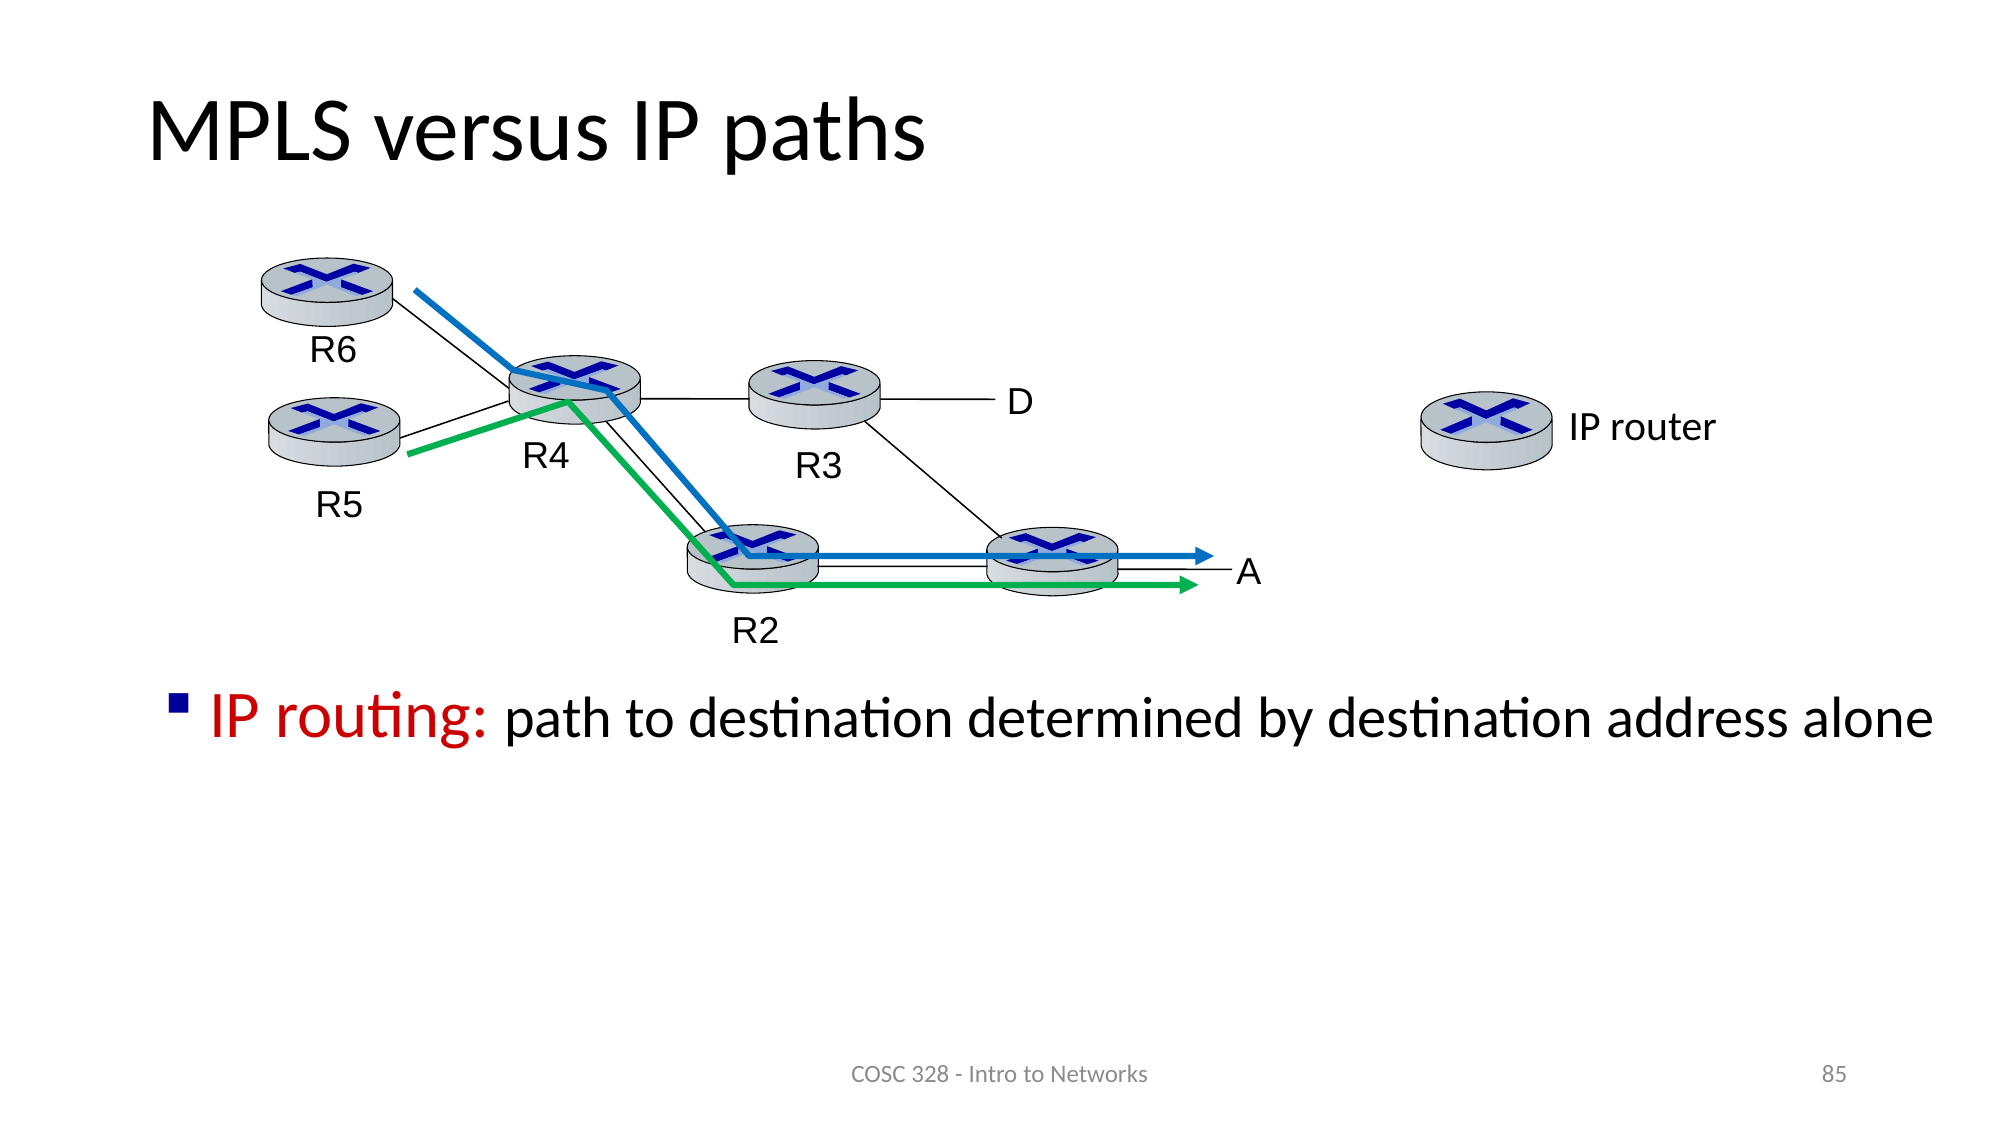

# MPLS versus IP paths

R6

D
IP router

R4
R3
R5

A

R2
IP routing: path to destination determined by destination address alone
COSC 328 - Intro to Networks
85